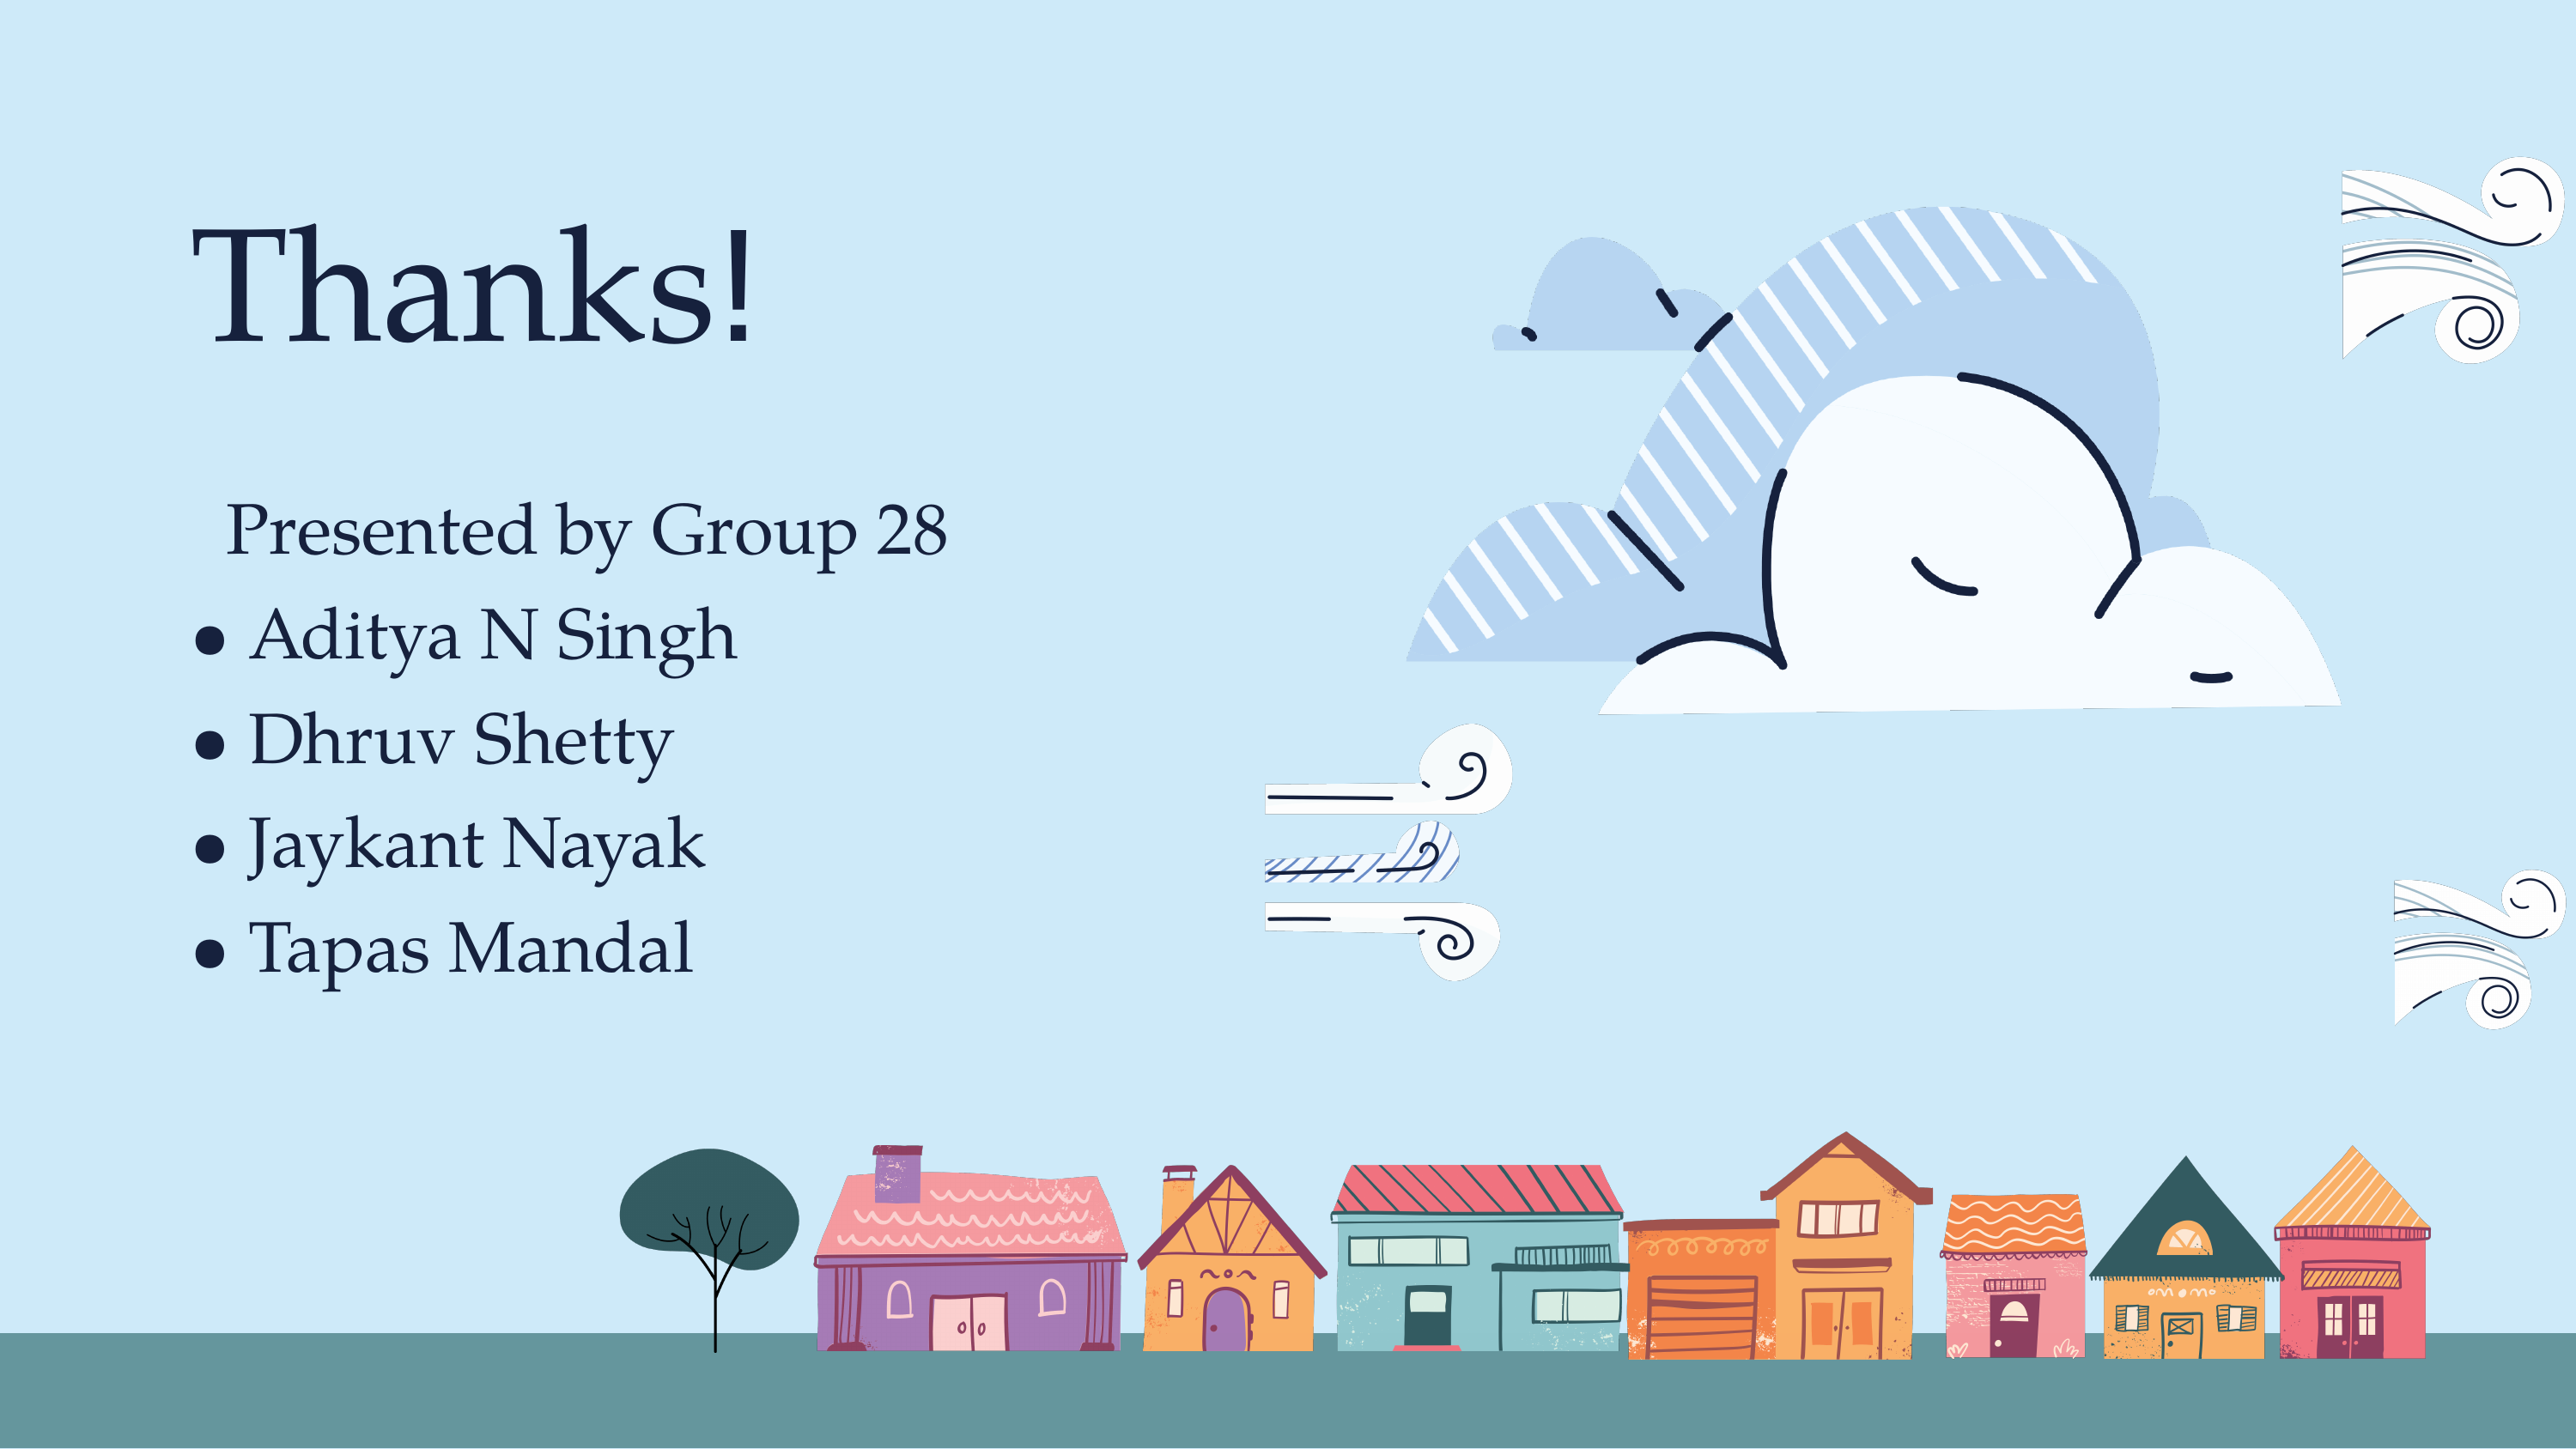

Thanks!

  Presented by Group 28
• Aditya N Singh
• Dhruv Shetty
• Jaykant Nayak
• Tapas Mandal